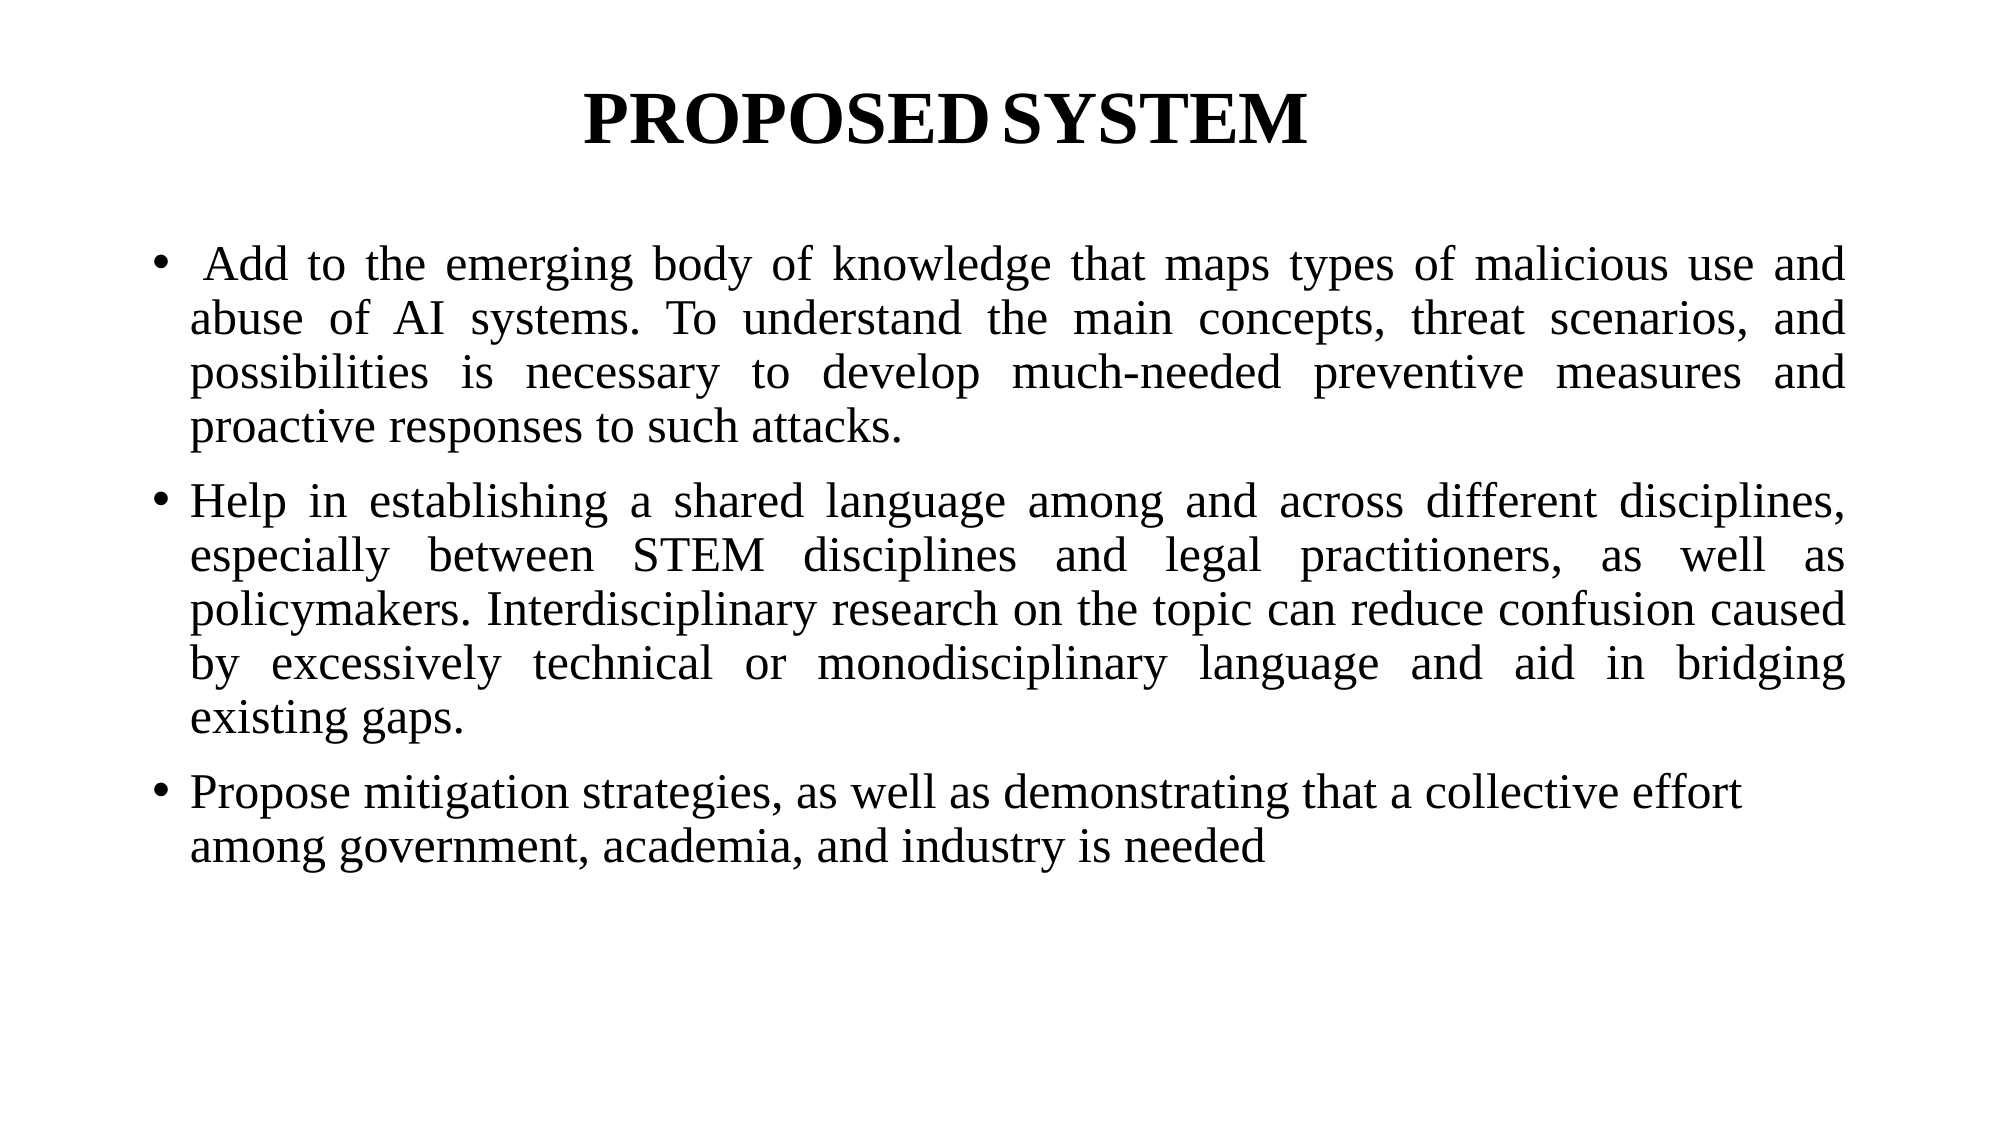

# PROPOSED SYSTEM

 Add to the emerging body of knowledge that maps types of malicious use and abuse of AI systems. To understand the main concepts, threat scenarios, and possibilities is necessary to develop much-needed preventive measures and proactive responses to such attacks.
Help in establishing a shared language among and across different disciplines, especially between STEM disciplines and legal practitioners, as well as policymakers. Interdisciplinary research on the topic can reduce confusion caused by excessively technical or monodisciplinary language and aid in bridging existing gaps.
Propose mitigation strategies, as well as demonstrating that a collective effort among government, academia, and industry is needed